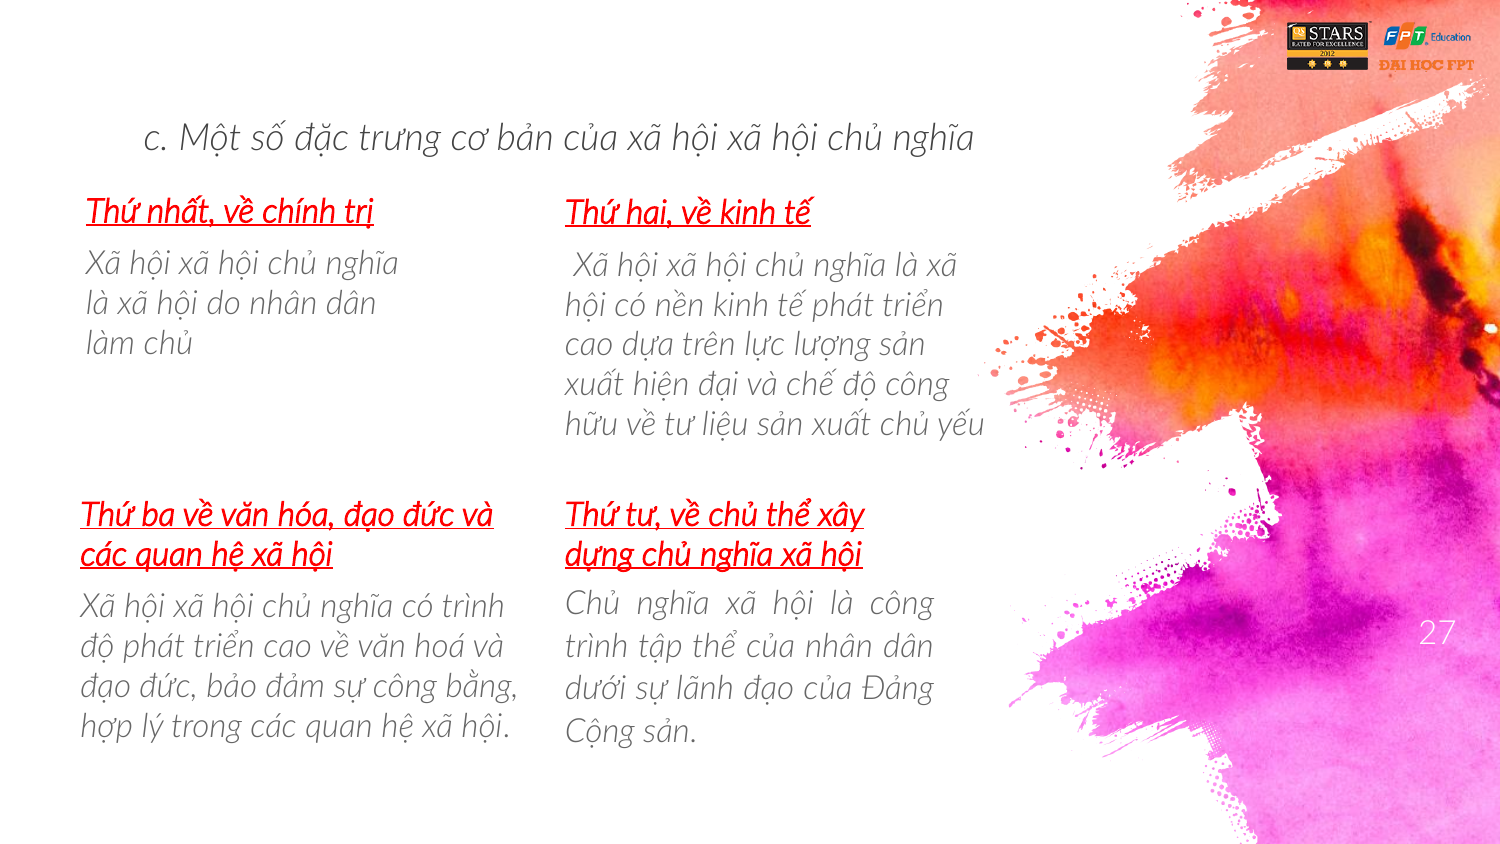

# c. Một số đặc trưng cơ bản của xã hội xã hội chủ nghĩa
Thứ nhất, về chính trị
Xã hội xã hội chủ nghĩa là xã hội do nhân dân làm chủ
Thứ hai, về kinh tế
 Xã hội xã hội chủ nghĩa là xã hội có nền kinh tế phát triển cao dựa trên lực lượng sản xuất hiện đại và chế độ công hữu về tư liệu sản xuất chủ yếu
Thứ ba về văn hóa, đạo đức và các quan hệ xã hội
Xã hội xã hội chủ nghĩa có trình độ phát triển cao về văn hoá và đạo đức, bảo đảm sự công bằng, hợp lý trong các quan hệ xã hội.

Thứ tư, về chủ thể xây dựng chủ nghĩa xã hội
Chủ nghĩa xã hội là công trình tập thể của nhân dân dưới sự lãnh đạo của Đảng Cộng sản.
27